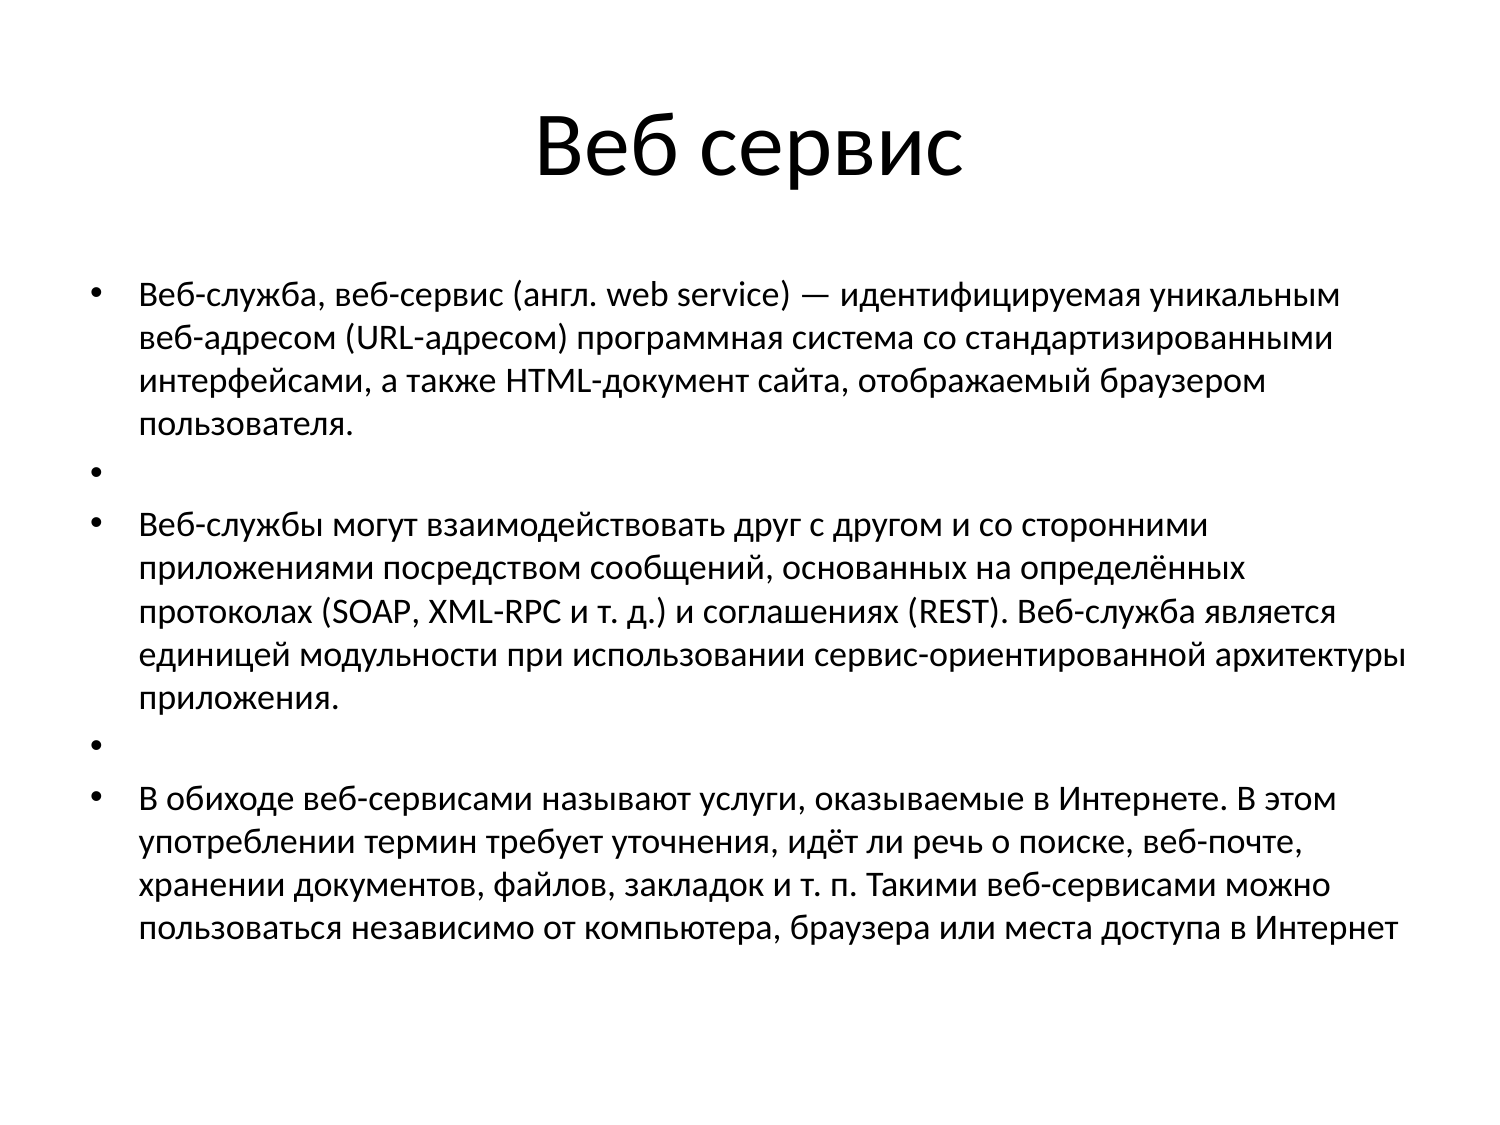

# Веб сервис
Веб-служба, веб-сервис (англ. web service) — идентифицируемая уникальным веб-адресом (URL-адресом) программная система со стандартизированными интерфейсами, а также HTML-документ сайта, отображаемый браузером пользователя.

Веб-службы могут взаимодействовать друг с другом и со сторонними приложениями посредством сообщений, основанных на определённых протоколах (SOAP, XML-RPC и т. д.) и соглашениях (REST). Веб-служба является единицей модульности при использовании сервис-ориентированной архитектуры приложения.

В обиходе веб-сервисами называют услуги, оказываемые в Интернете. В этом употреблении термин требует уточнения, идёт ли речь о поиске, веб-почте, хранении документов, файлов, закладок и т. п. Такими веб-сервисами можно пользоваться независимо от компьютера, браузера или места доступа в Интернет